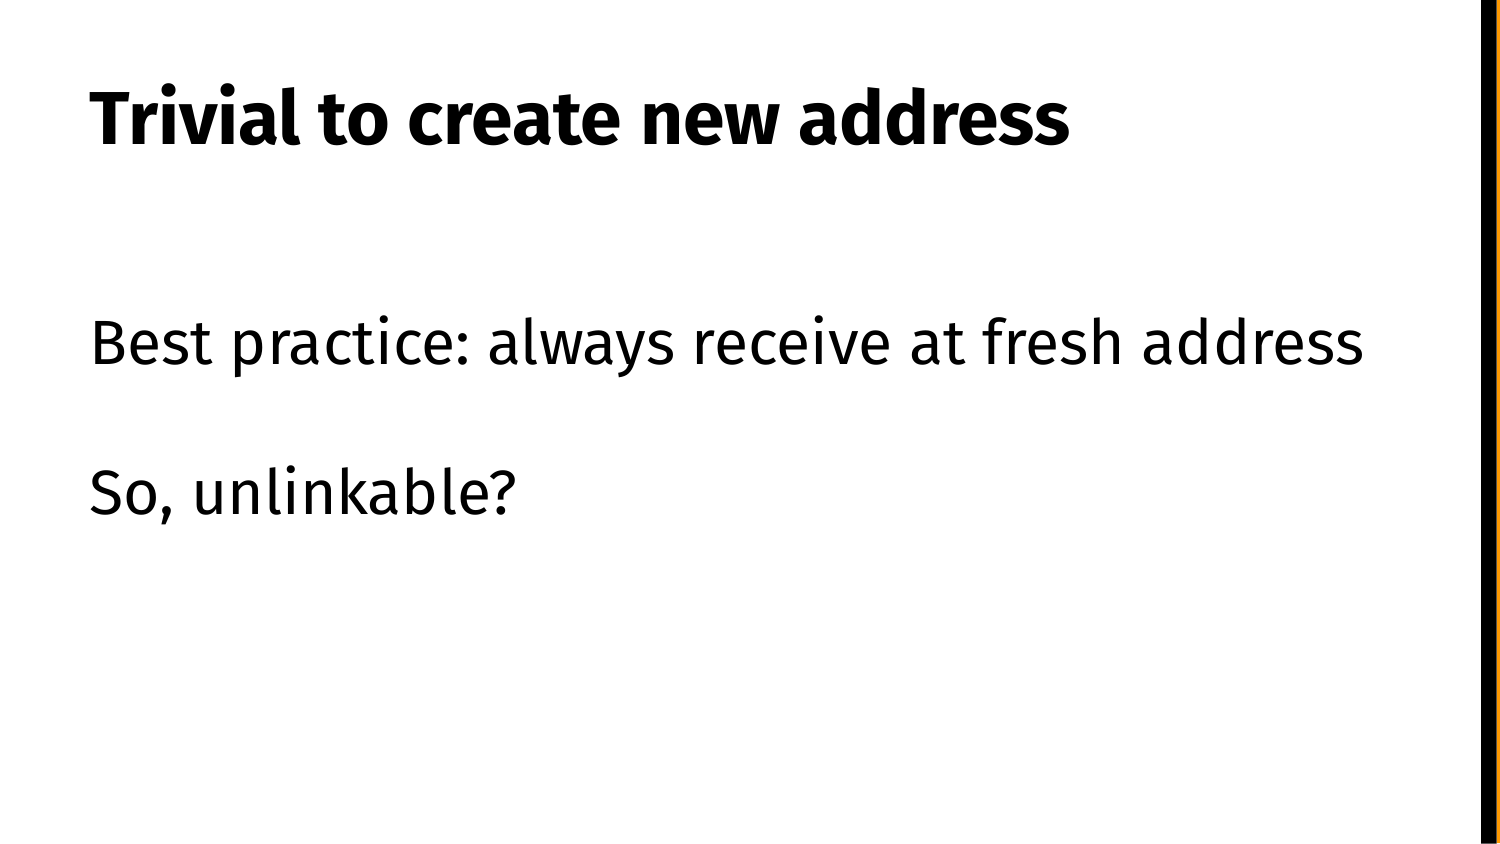

Trivial to create new address

Best practice: always receive at fresh address

So, unlinkable?